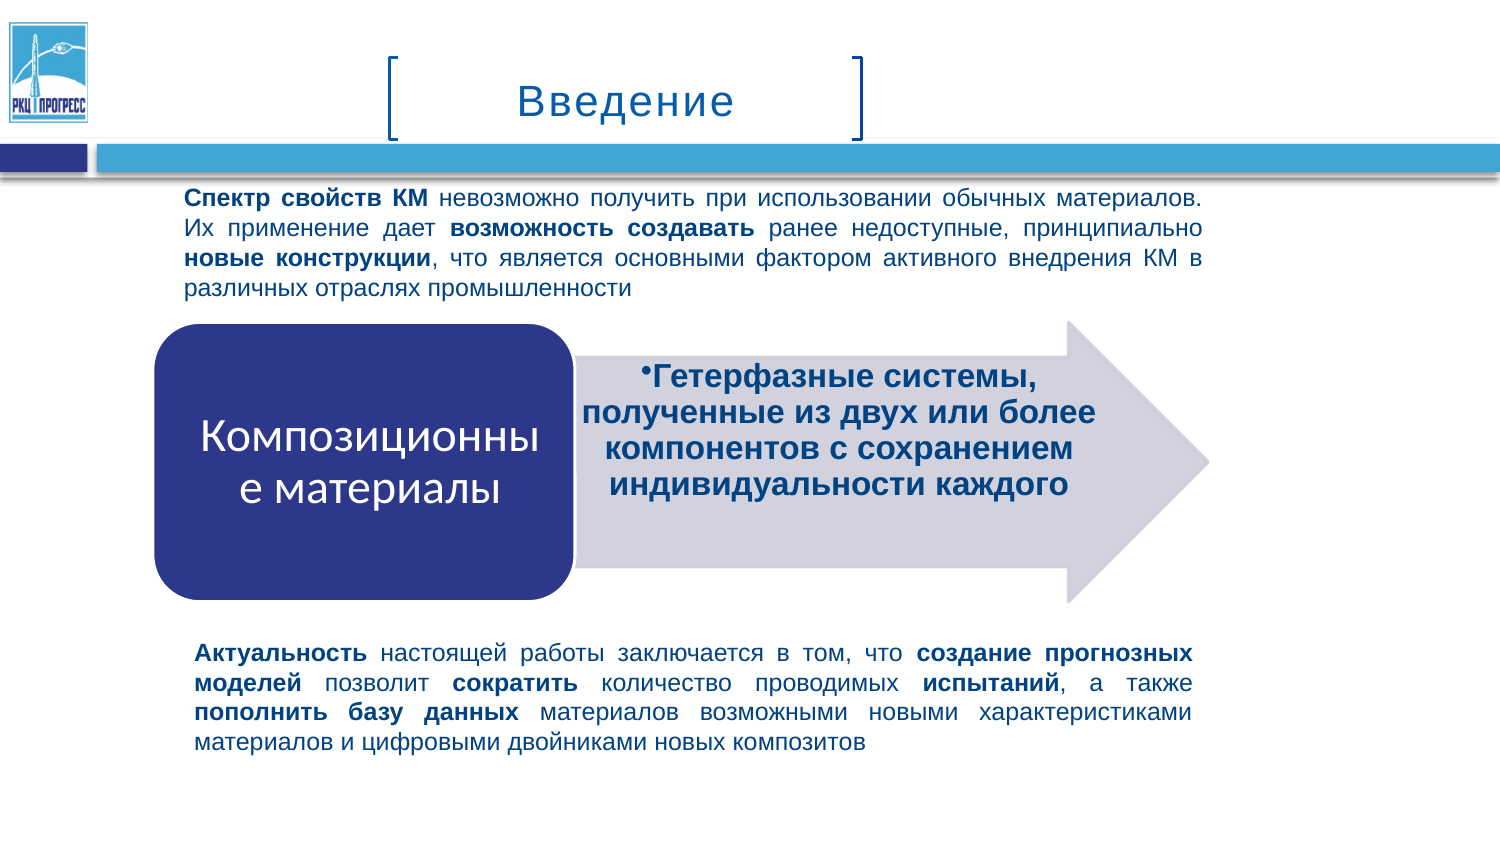

Введение

Спектр свойств КМ невозможно получить при использовании обычных материалов. Их применение дает возможность создавать ранее недоступные, принципиально новые конструкции, что является основными фактором активного внедрения КМ в различных отраслях промышленности

Гетерфазные системы, полученные из двух или более компонентов с сохранением индивидуальности каждого
Композиционные материалы
Актуальность настоящей работы заключается в том, что создание прогнозных моделей позволит сократить количество проводимых испытаний, а также пополнить базу данных материалов возможными новыми характеристиками материалов и цифровыми двойниками новых композитов
2